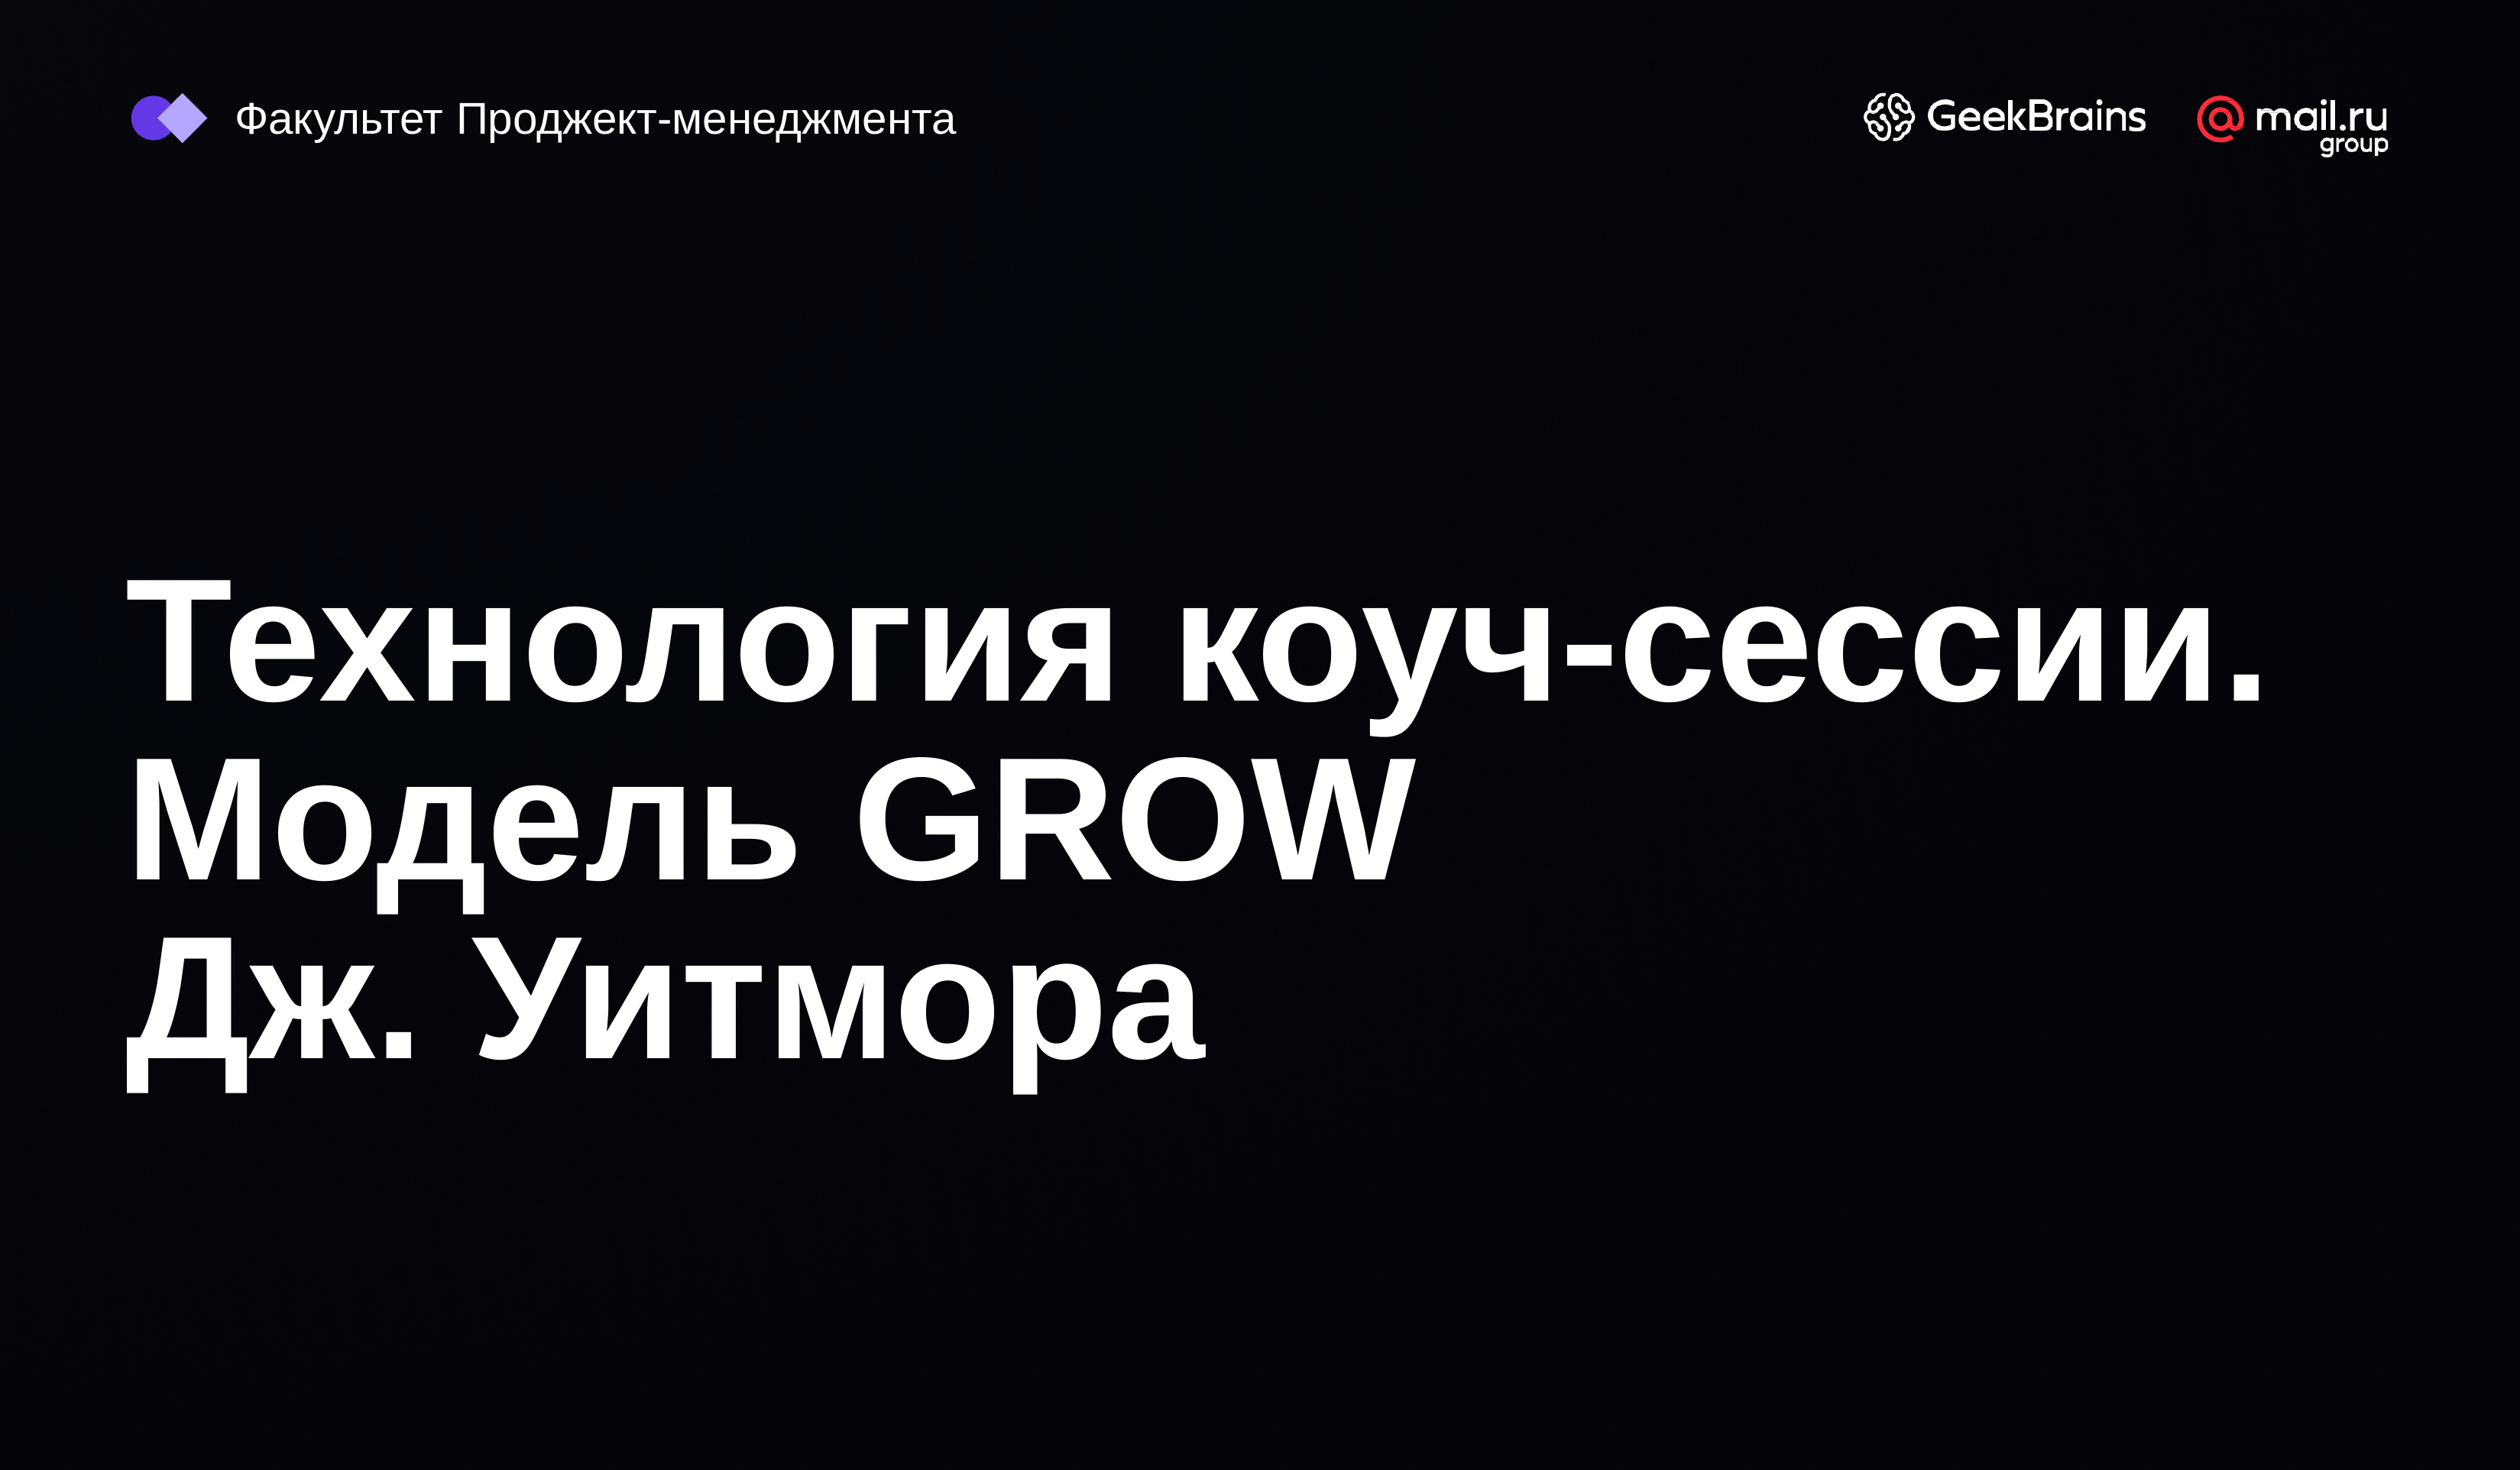

Факультет Проджект-менеджмента

# Технология коуч-сессии. Модель GROW Дж. Уитмора